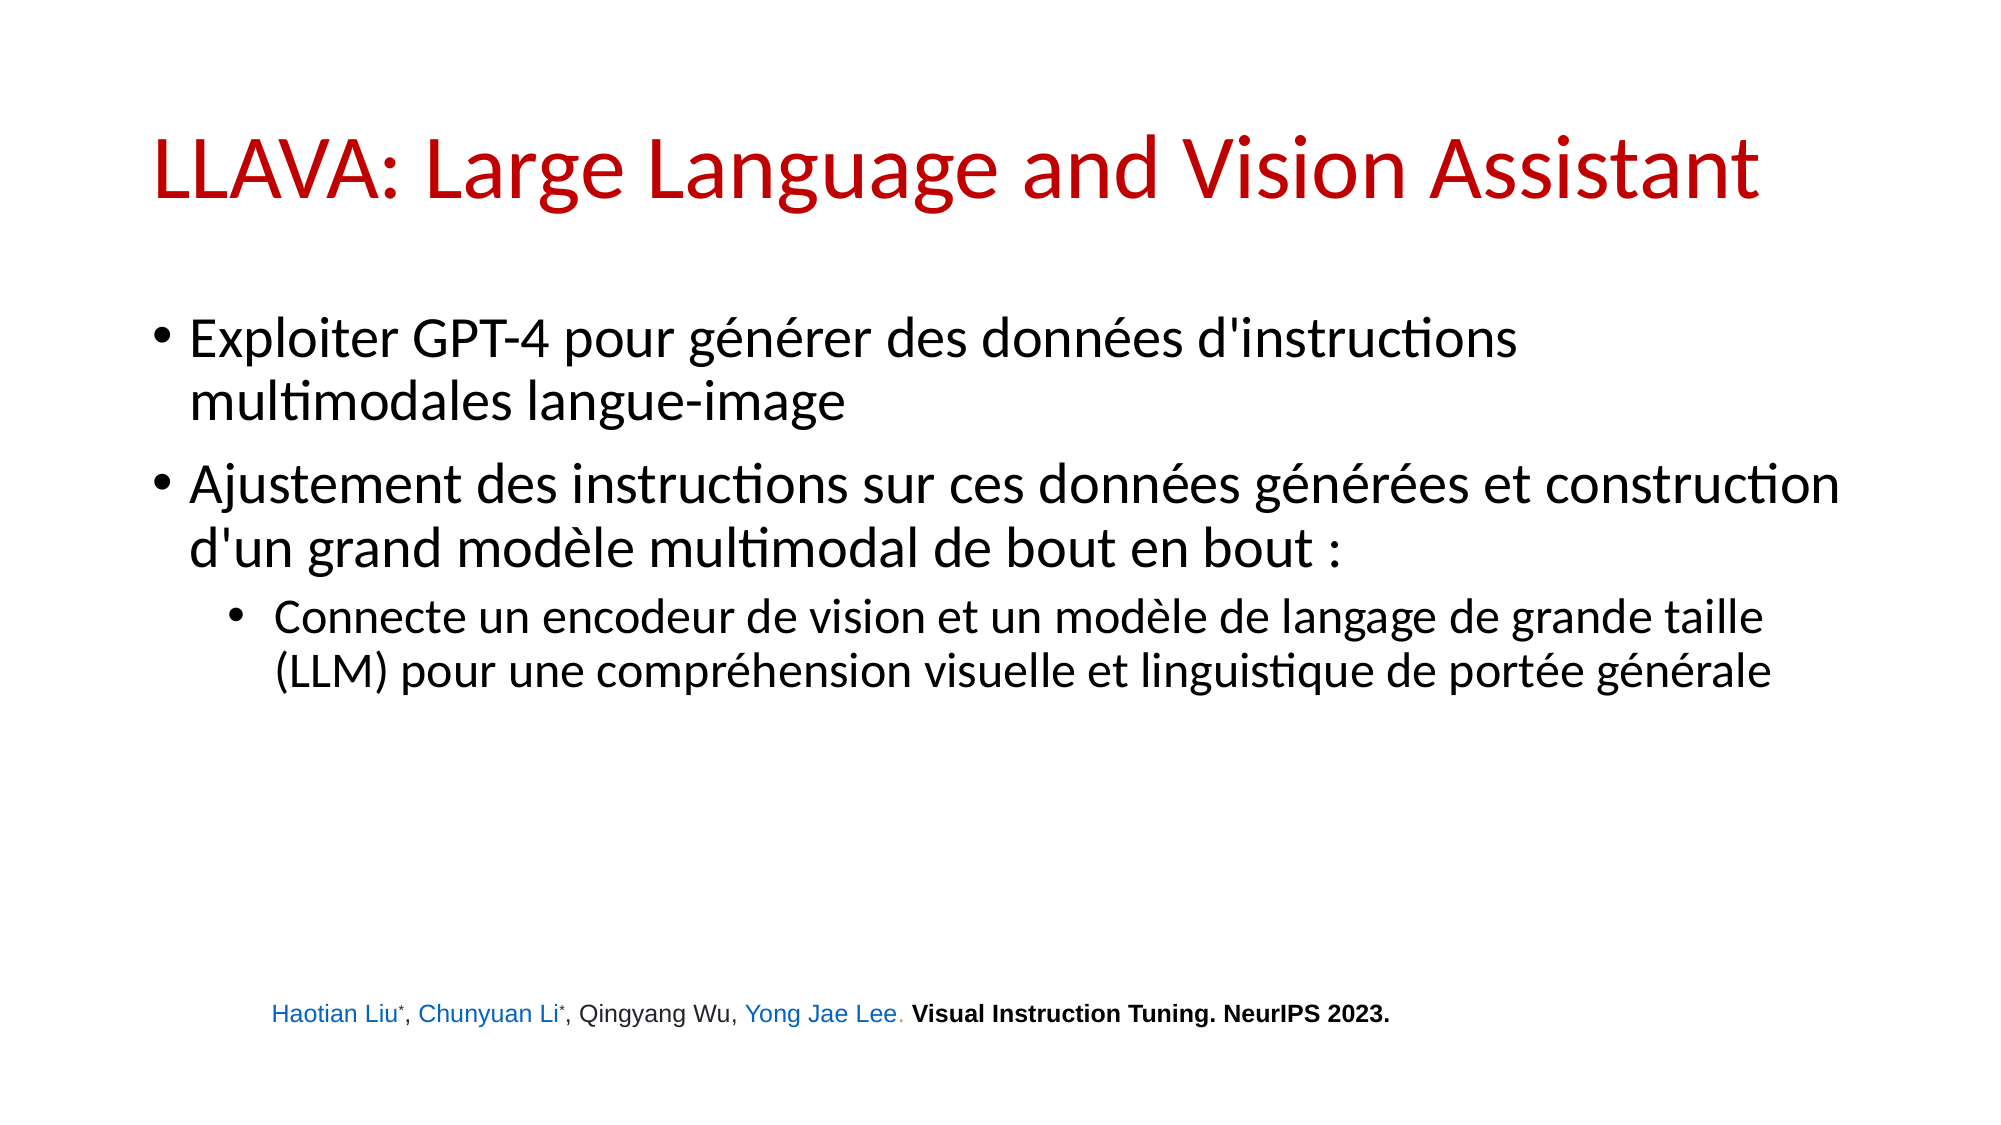

# LLAVA: Large Language and Vision Assistant
Exploiter GPT-4 pour générer des données d'instructions multimodales langue-image
Ajustement des instructions sur ces données générées et construction d'un grand modèle multimodal de bout en bout :
Connecte un encodeur de vision et un modèle de langage de grande taille (LLM) pour une compréhension visuelle et linguistique de portée générale
Haotian Liu*, Chunyuan Li*, Qingyang Wu, Yong Jae Lee. Visual Instruction Tuning. NeurIPS 2023.